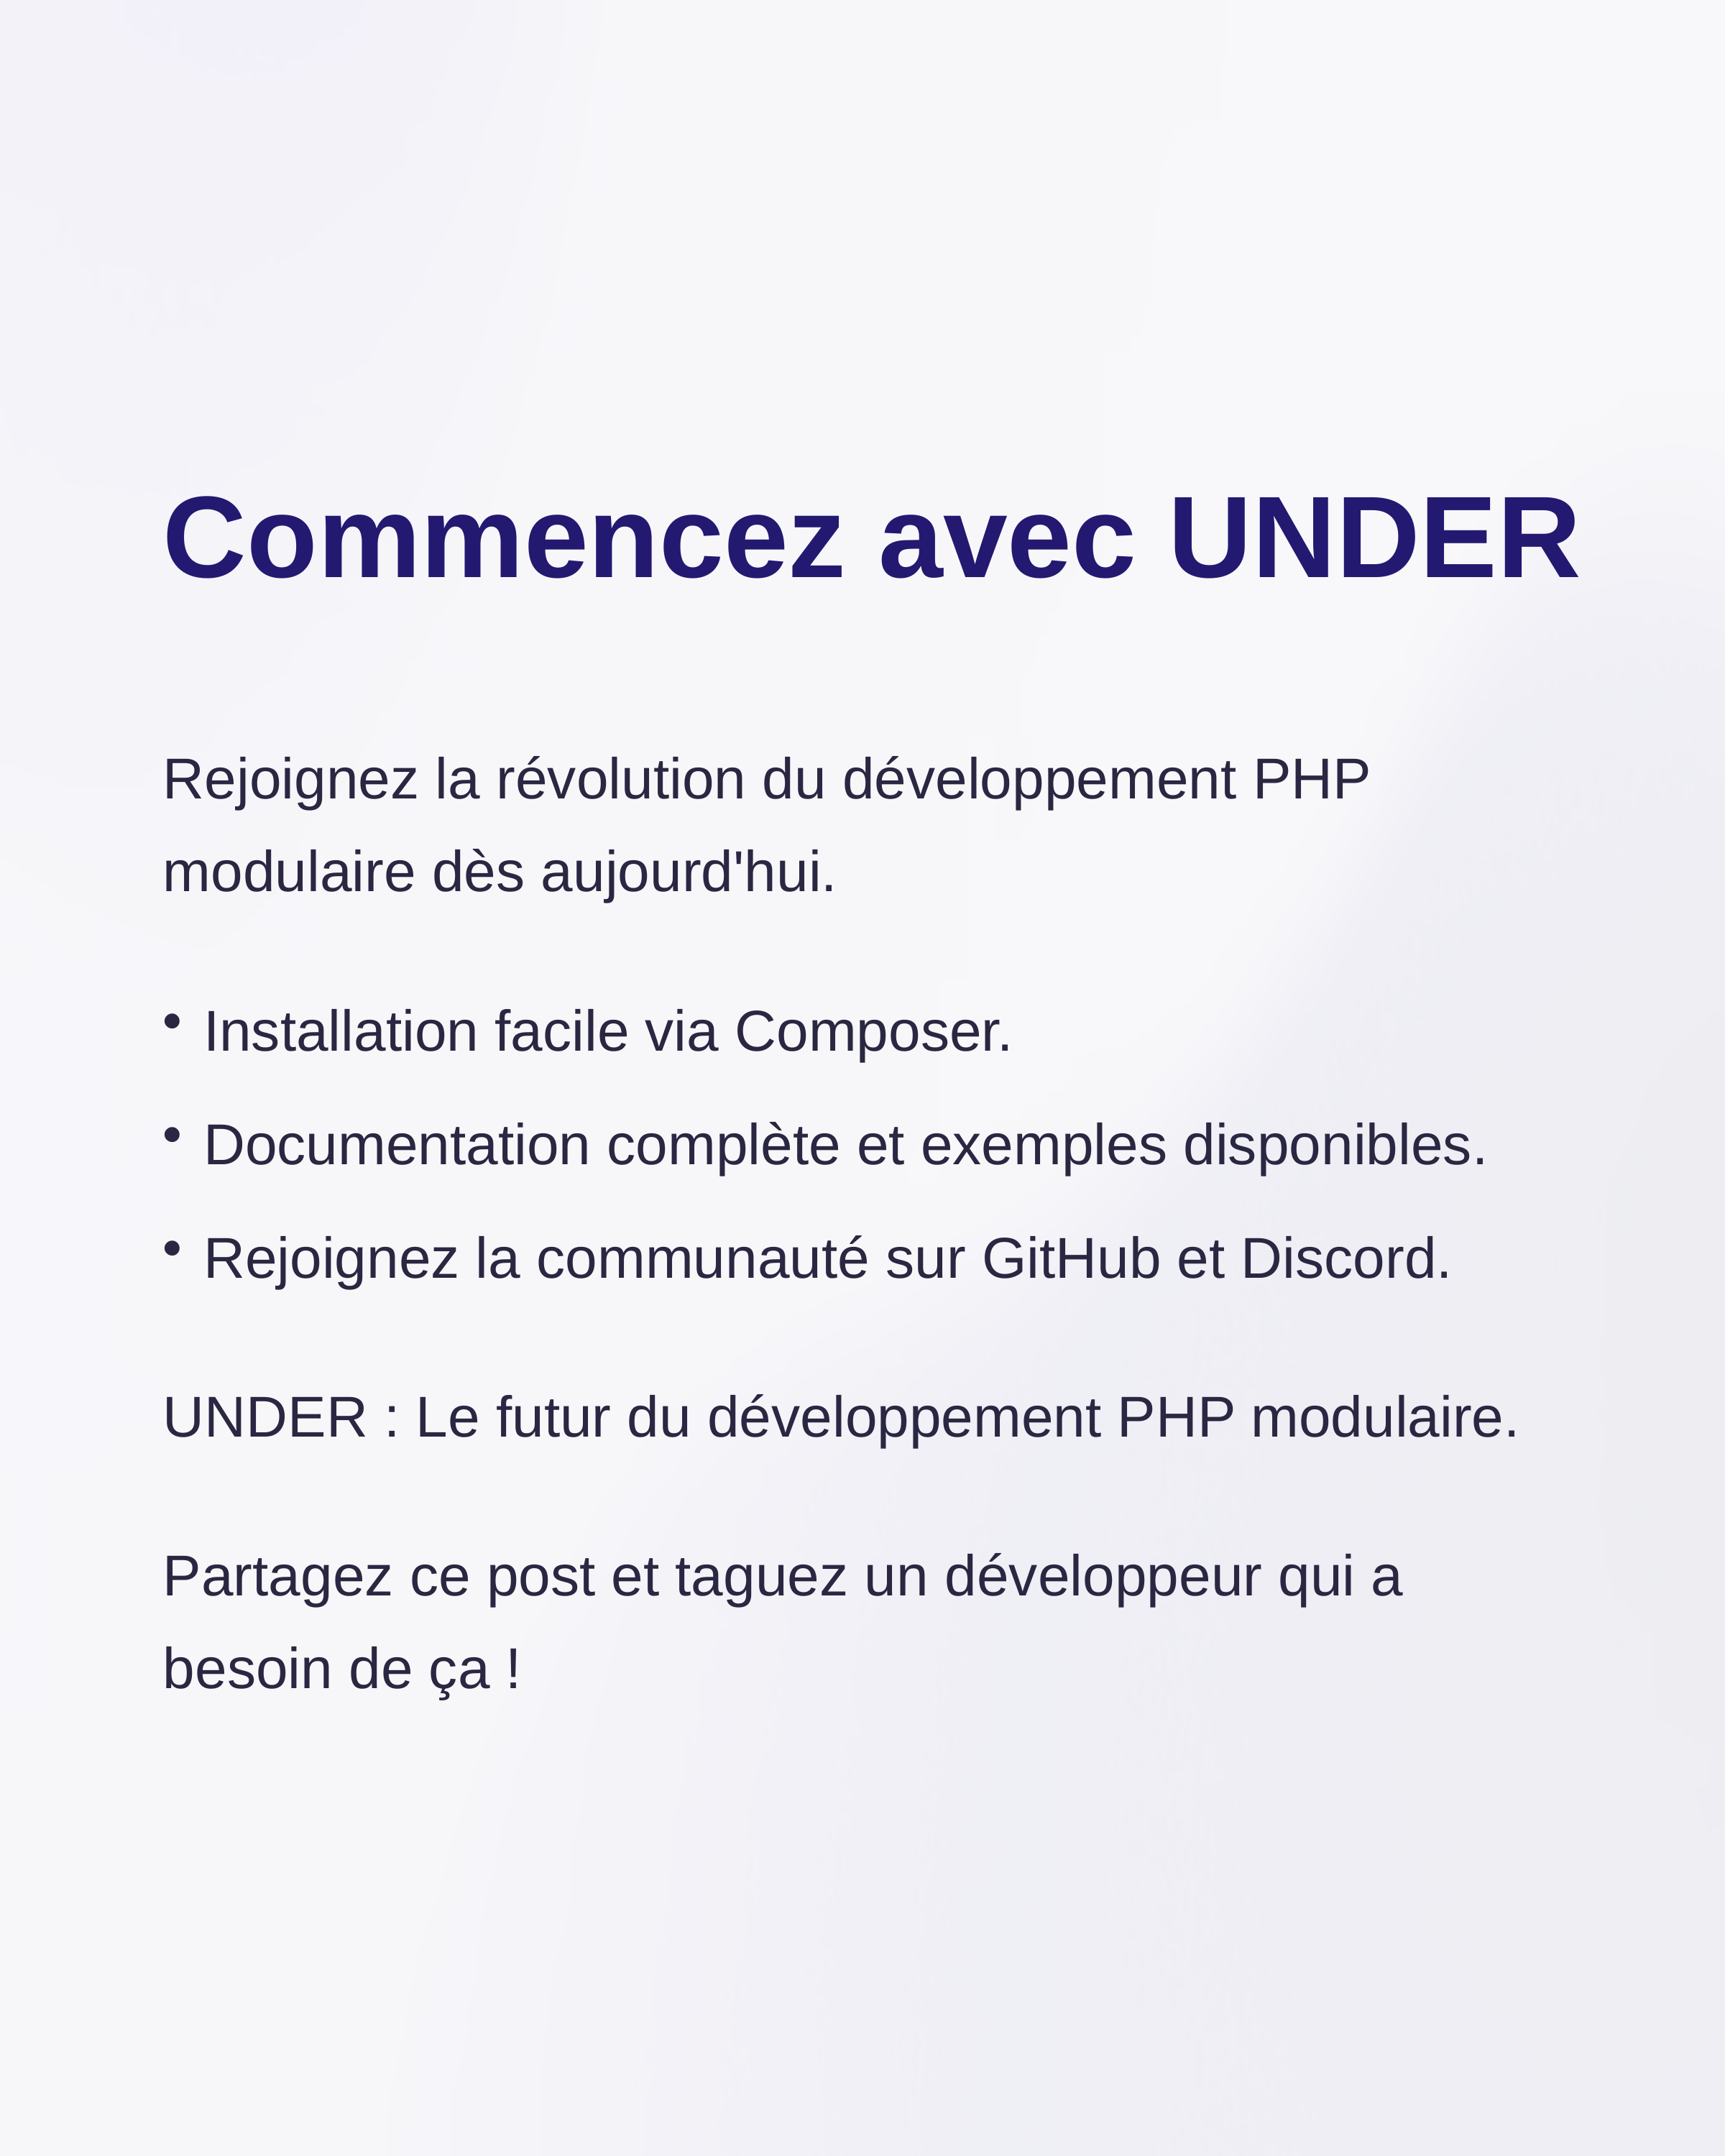

Commencez avec UNDER
Rejoignez la révolution du développement PHP modulaire dès aujourd'hui.
Installation facile via Composer.
Documentation complète et exemples disponibles.
Rejoignez la communauté sur GitHub et Discord.
UNDER : Le futur du développement PHP modulaire.
Partagez ce post et taguez un développeur qui a besoin de ça !